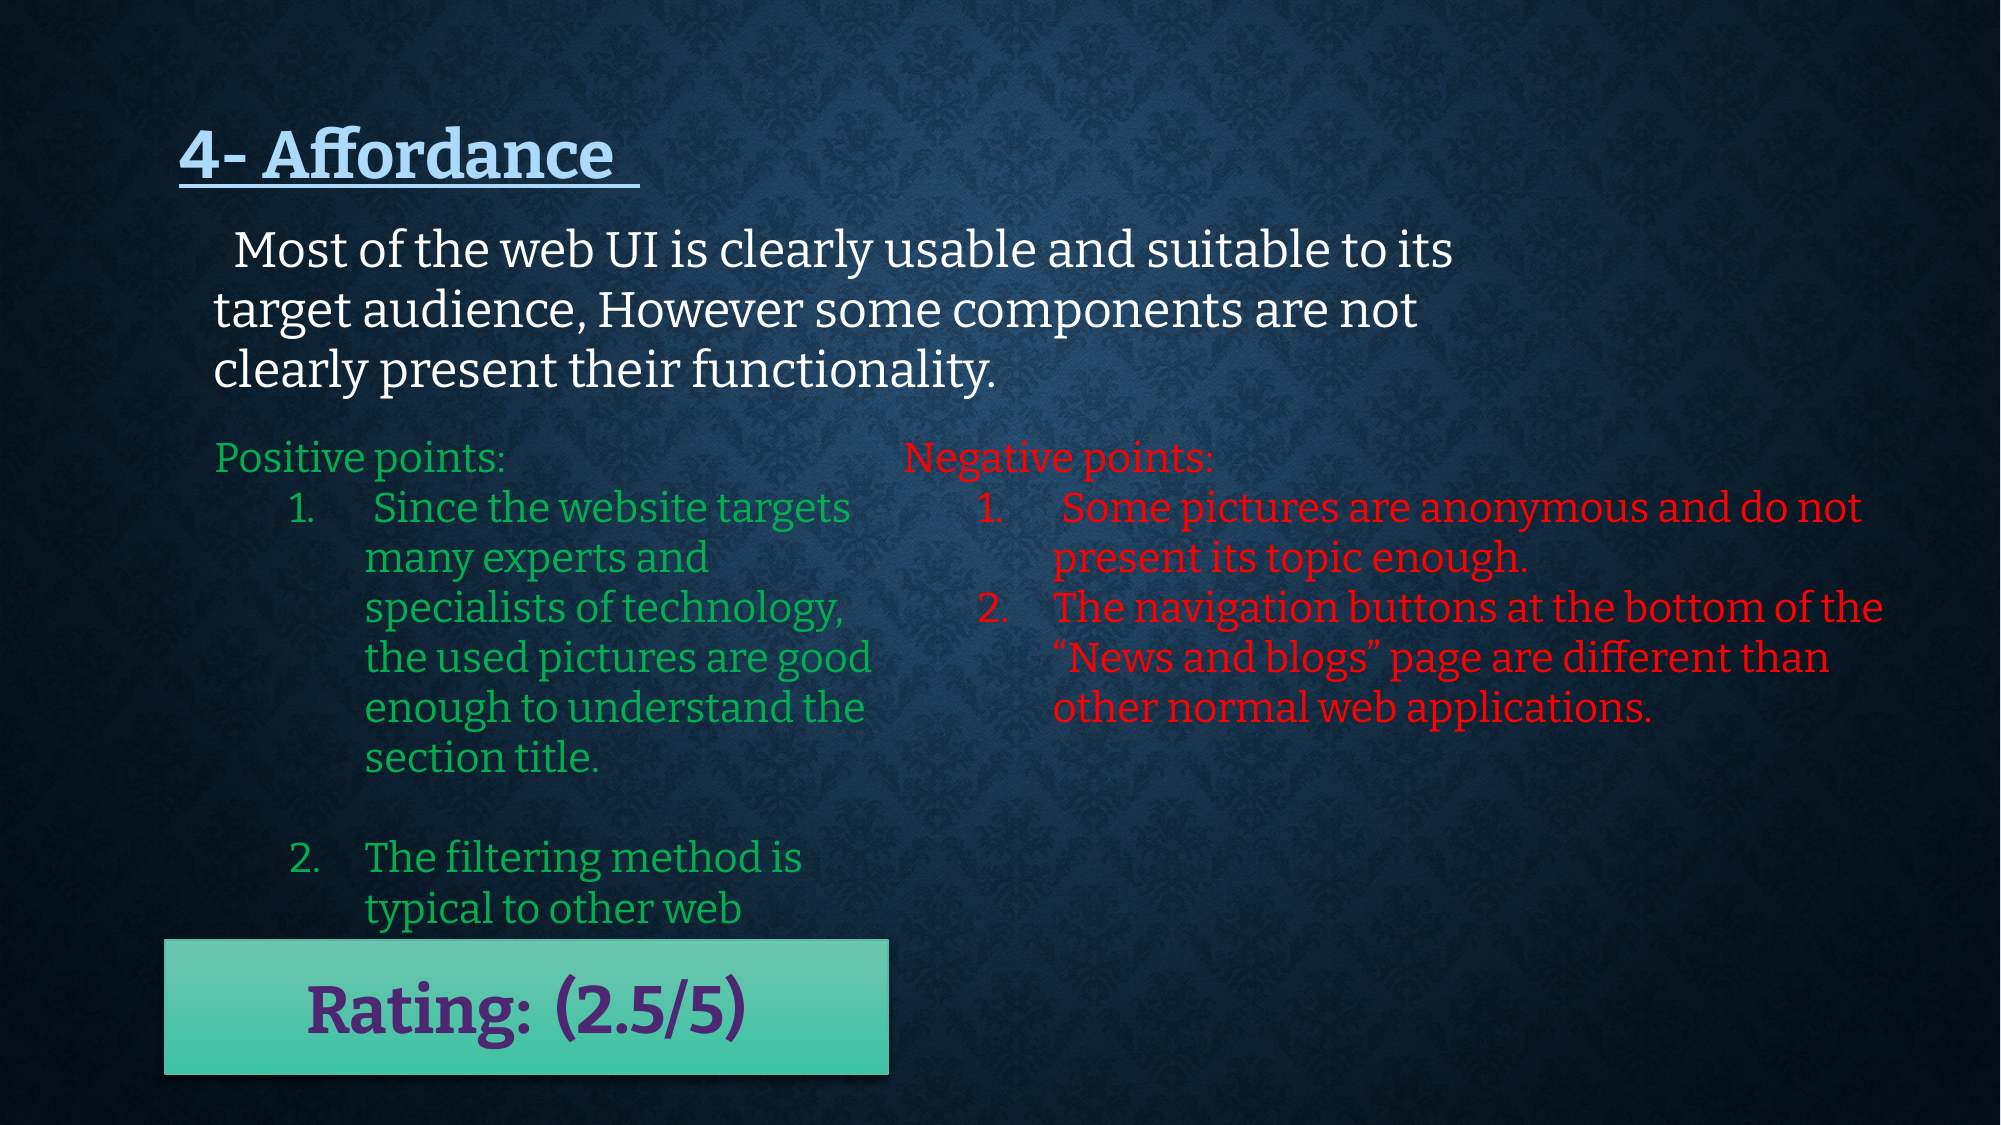

4- Affordance
  Most of the web UI is clearly usable and suitable to its target audience, However some components are not clearly present their functionality.
Positive points:
 Since the website targets many experts and specialists of technology, the used pictures are good enough to understand the section title.

The filtering method is typical to other web applications.
Negative points:
 Some pictures are anonymous and do not present its topic enough.
The navigation buttons at the bottom of the “News and blogs” page are different than other normal web applications.

Rating:  (2.5/5)